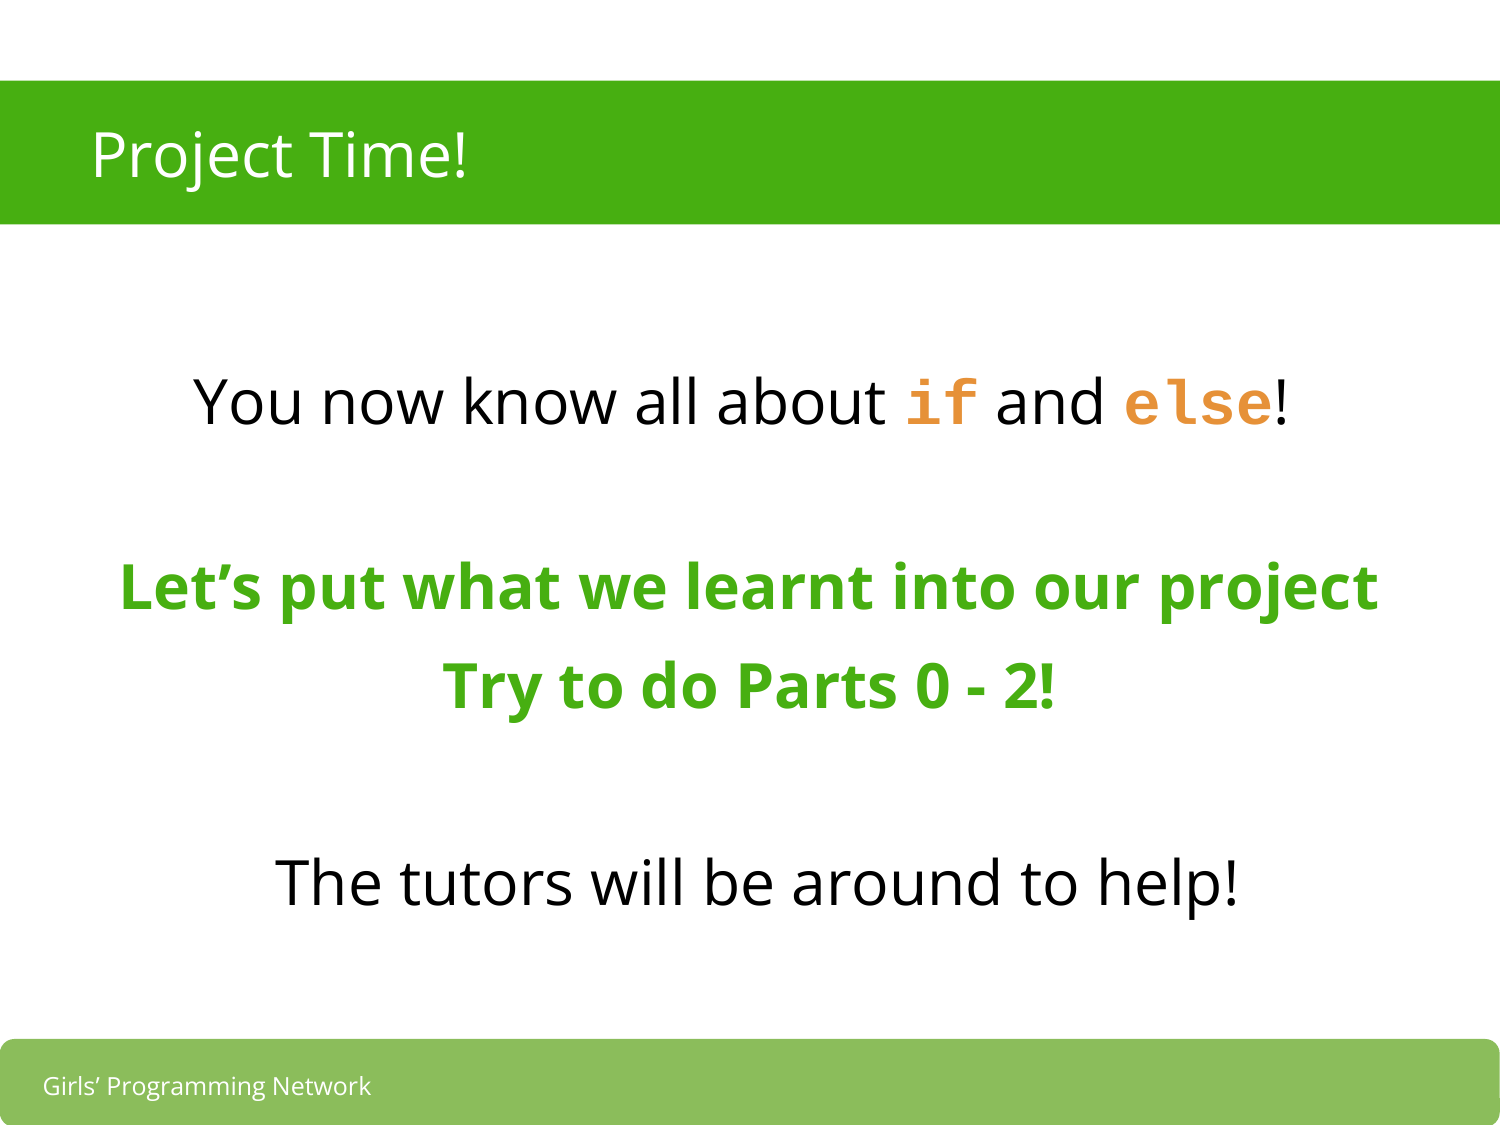

# Project Time!
You now know all about if and else!
Let’s put what we learnt into our project
Try to do Parts 0 - 2!

 The tutors will be around to help!